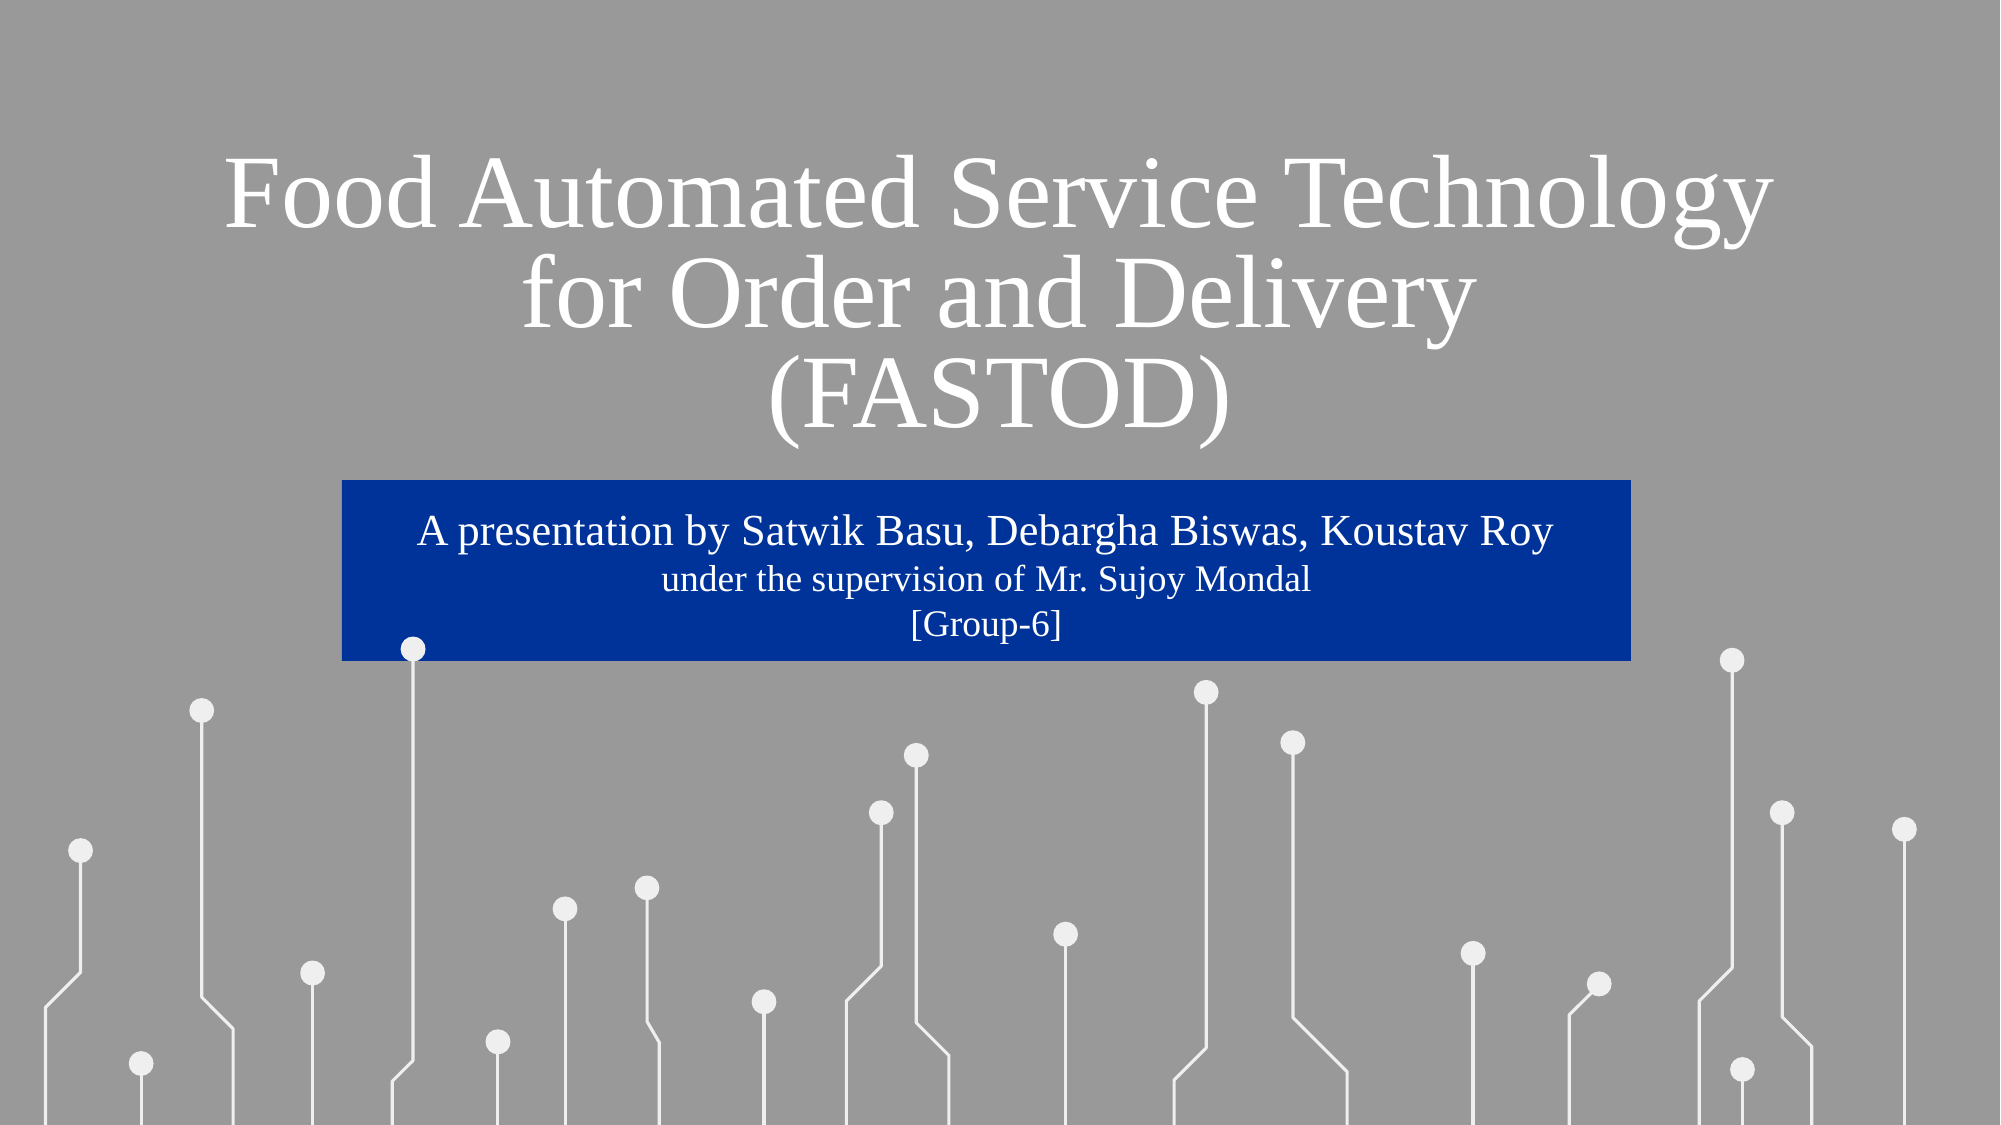

# Food Automated Service Technology for Order and Delivery (FASTOD)
A presentation by Satwik Basu, Debargha Biswas, Koustav Roy
under the supervision of Mr. Sujoy Mondal
[Group-6]